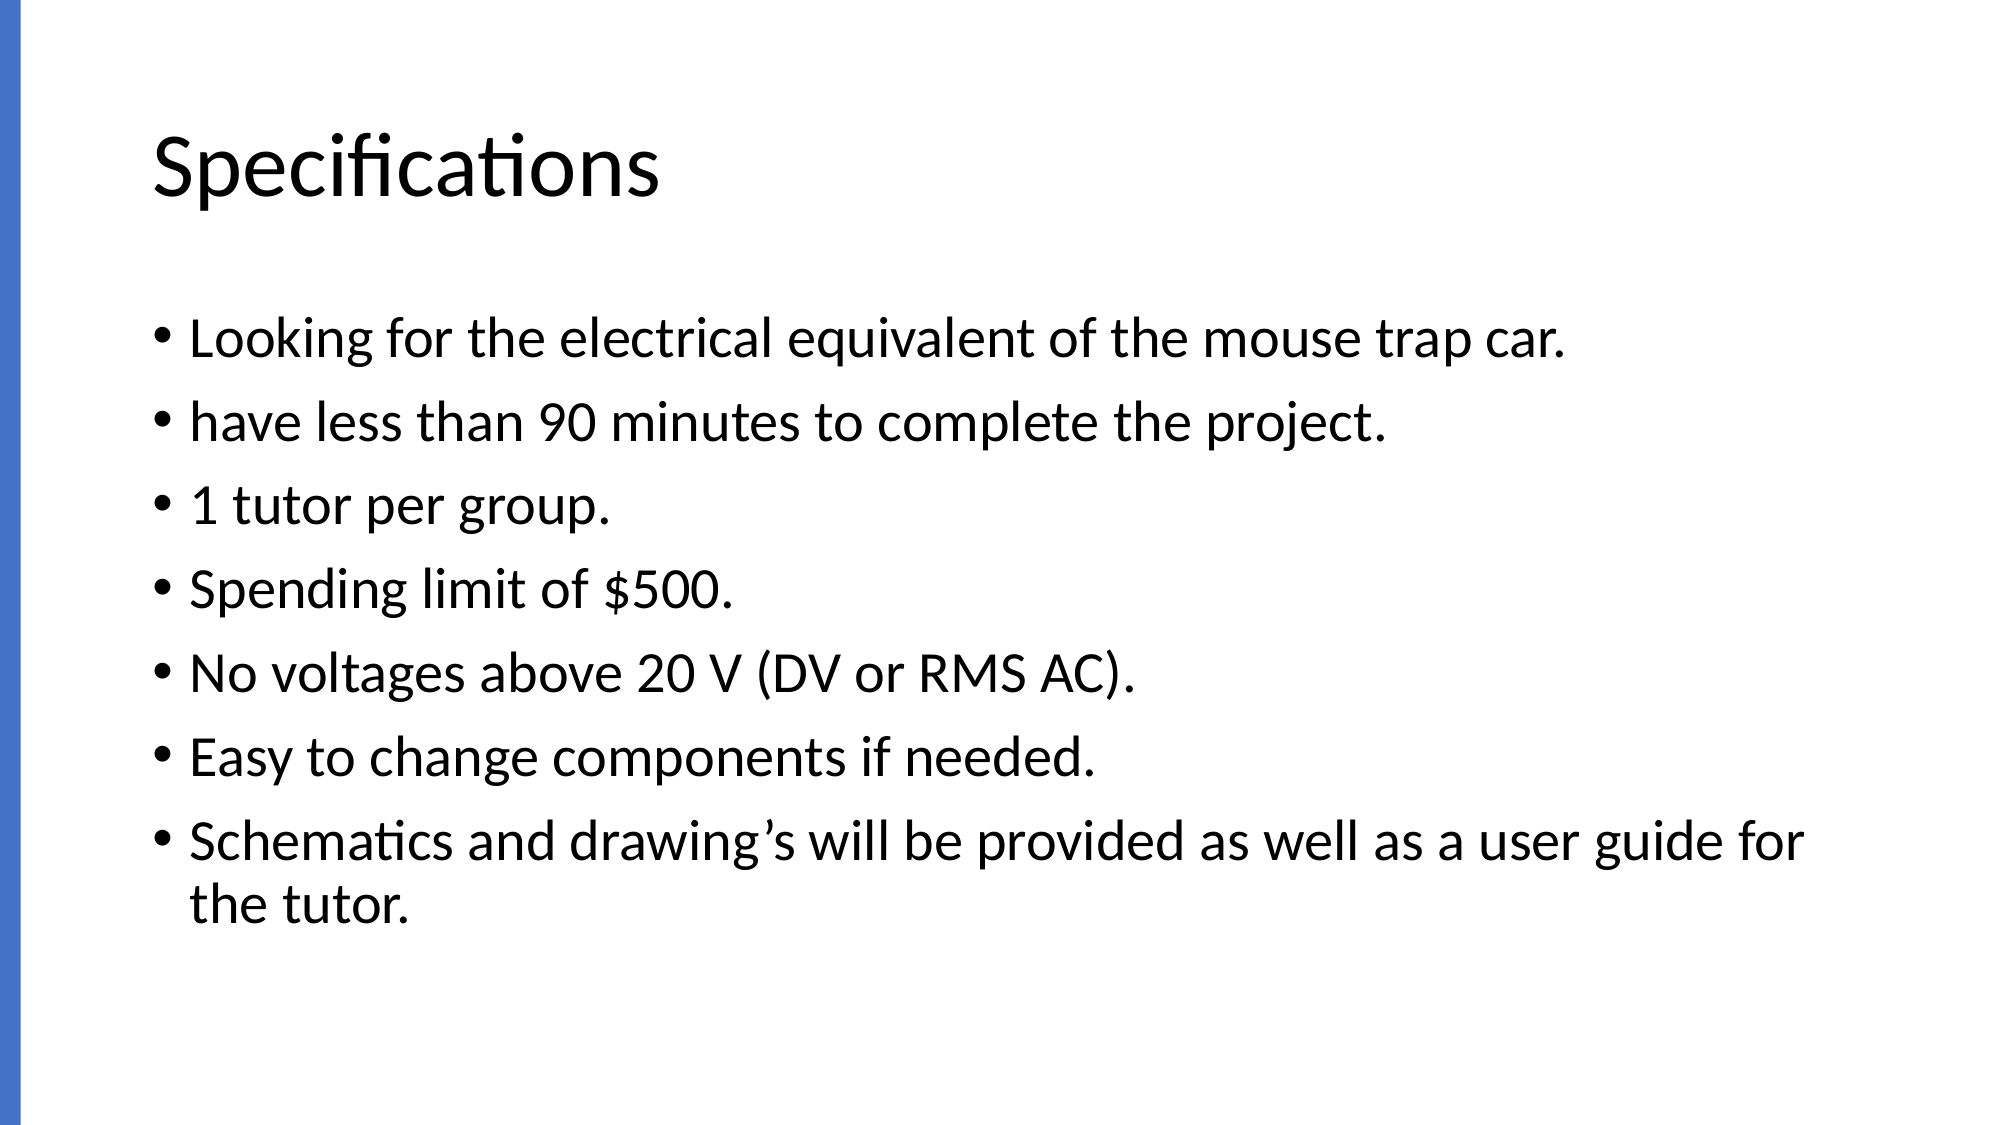

# Specifications
Looking for the electrical equivalent of the mouse trap car.
have less than 90 minutes to complete the project.
1 tutor per group.
Spending limit of $500.
No voltages above 20 V (DV or RMS AC).
Easy to change components if needed.
Schematics and drawing’s will be provided as well as a user guide for the tutor.